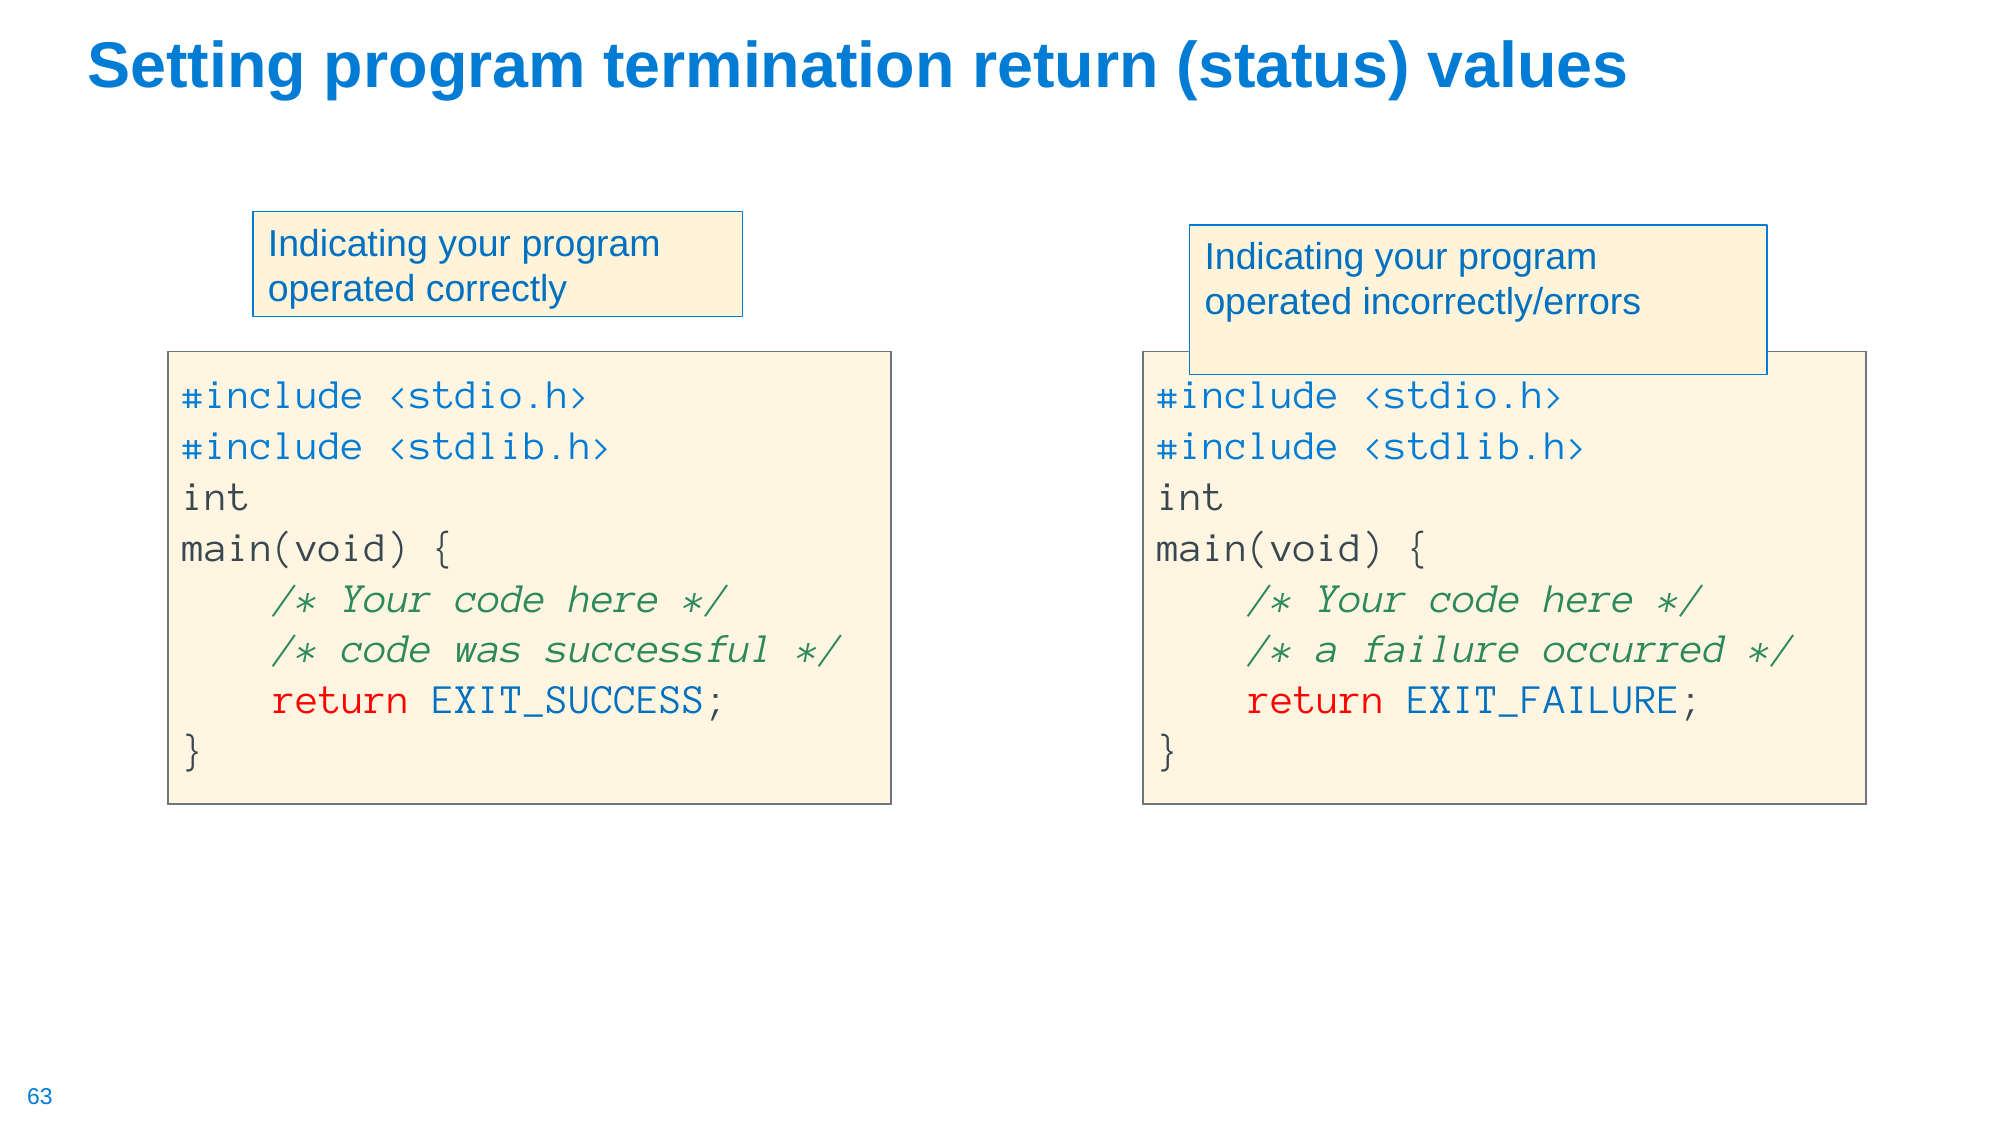

# Setting program termination return (status) values
Indicating your program operated correctly
Indicating your program operated incorrectly/errors
#include <stdio.h>
#include <stdlib.h>
int
main(void) {
    /* Your code here */
    /* code was successful */
    return EXIT_SUCCESS;
}
#include <stdio.h>
#include <stdlib.h>
int
main(void) {
    /* Your code here */
    /* a failure occurred */
    return EXIT_FAILURE;
}